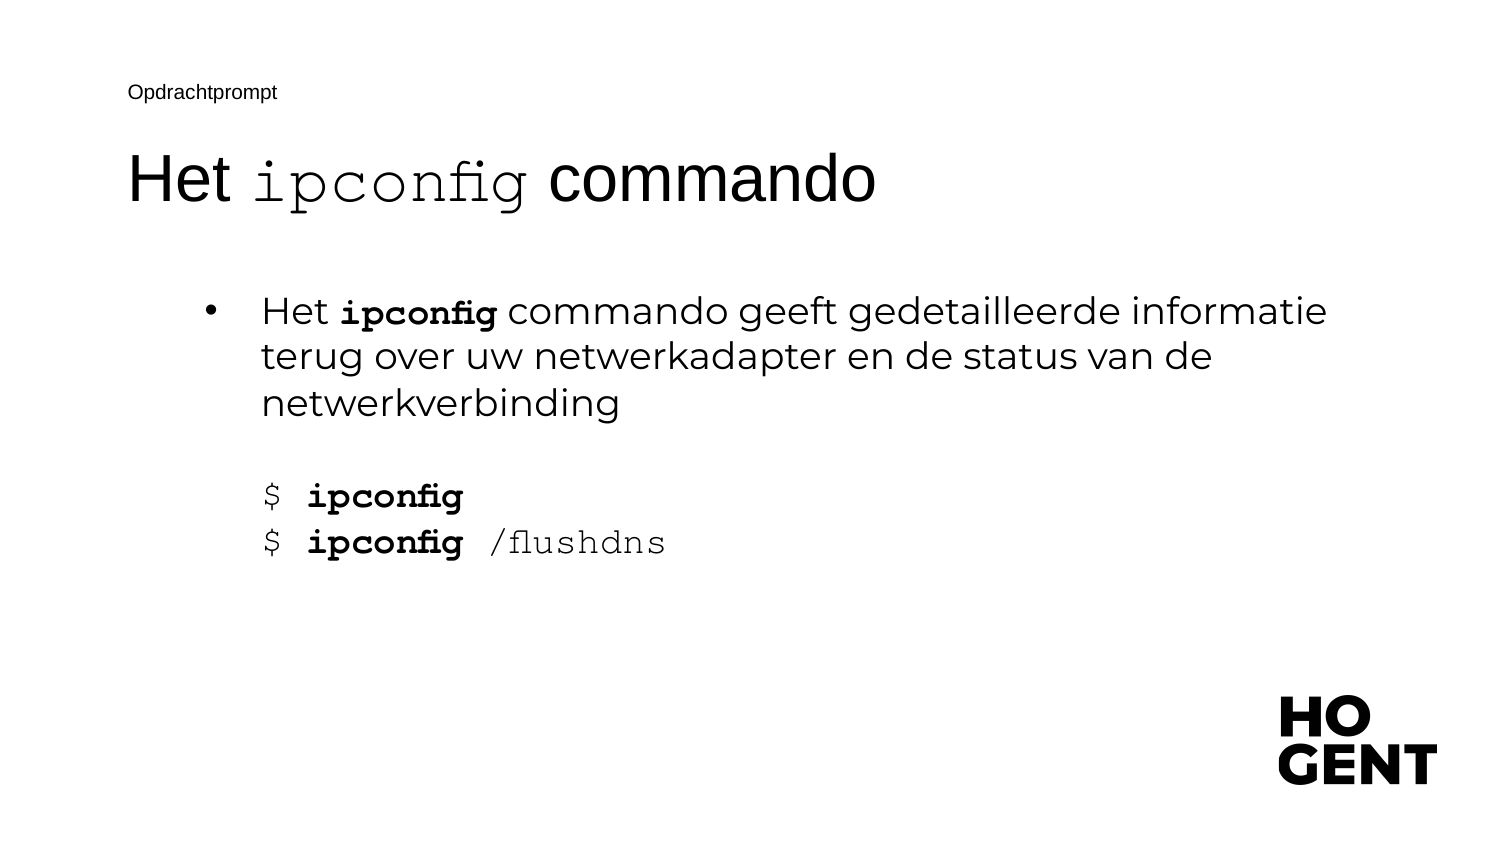

Opdrachtprompt
# Het ipconfig commando
Het ipconfig commando geeft gedetailleerde informatie terug over uw netwerkadapter en de status van de netwerkverbinding
$ ipconfig
$ ipconfig /flushdns